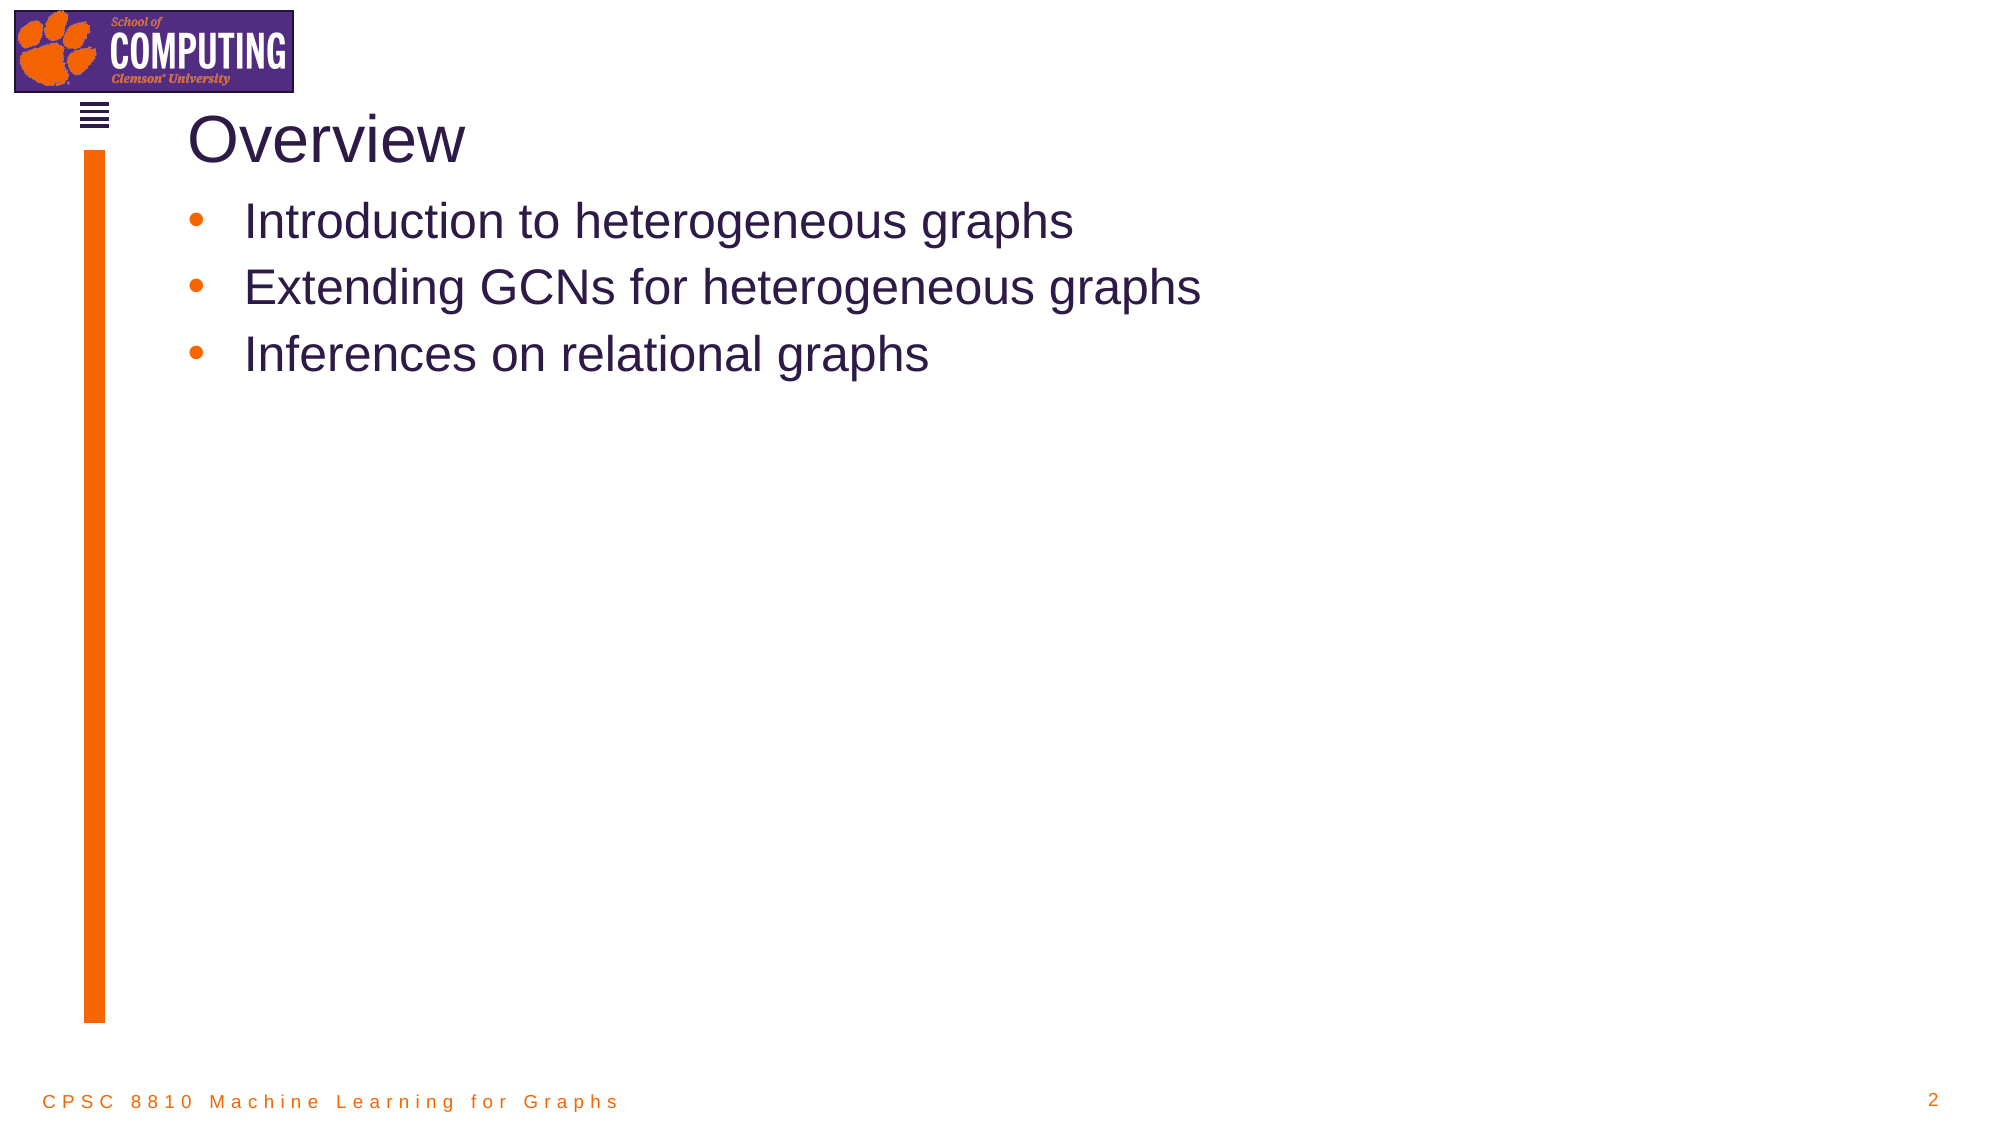

# Overview
Introduction to heterogeneous graphs
Extending GCNs for heterogeneous graphs
Inferences on relational graphs